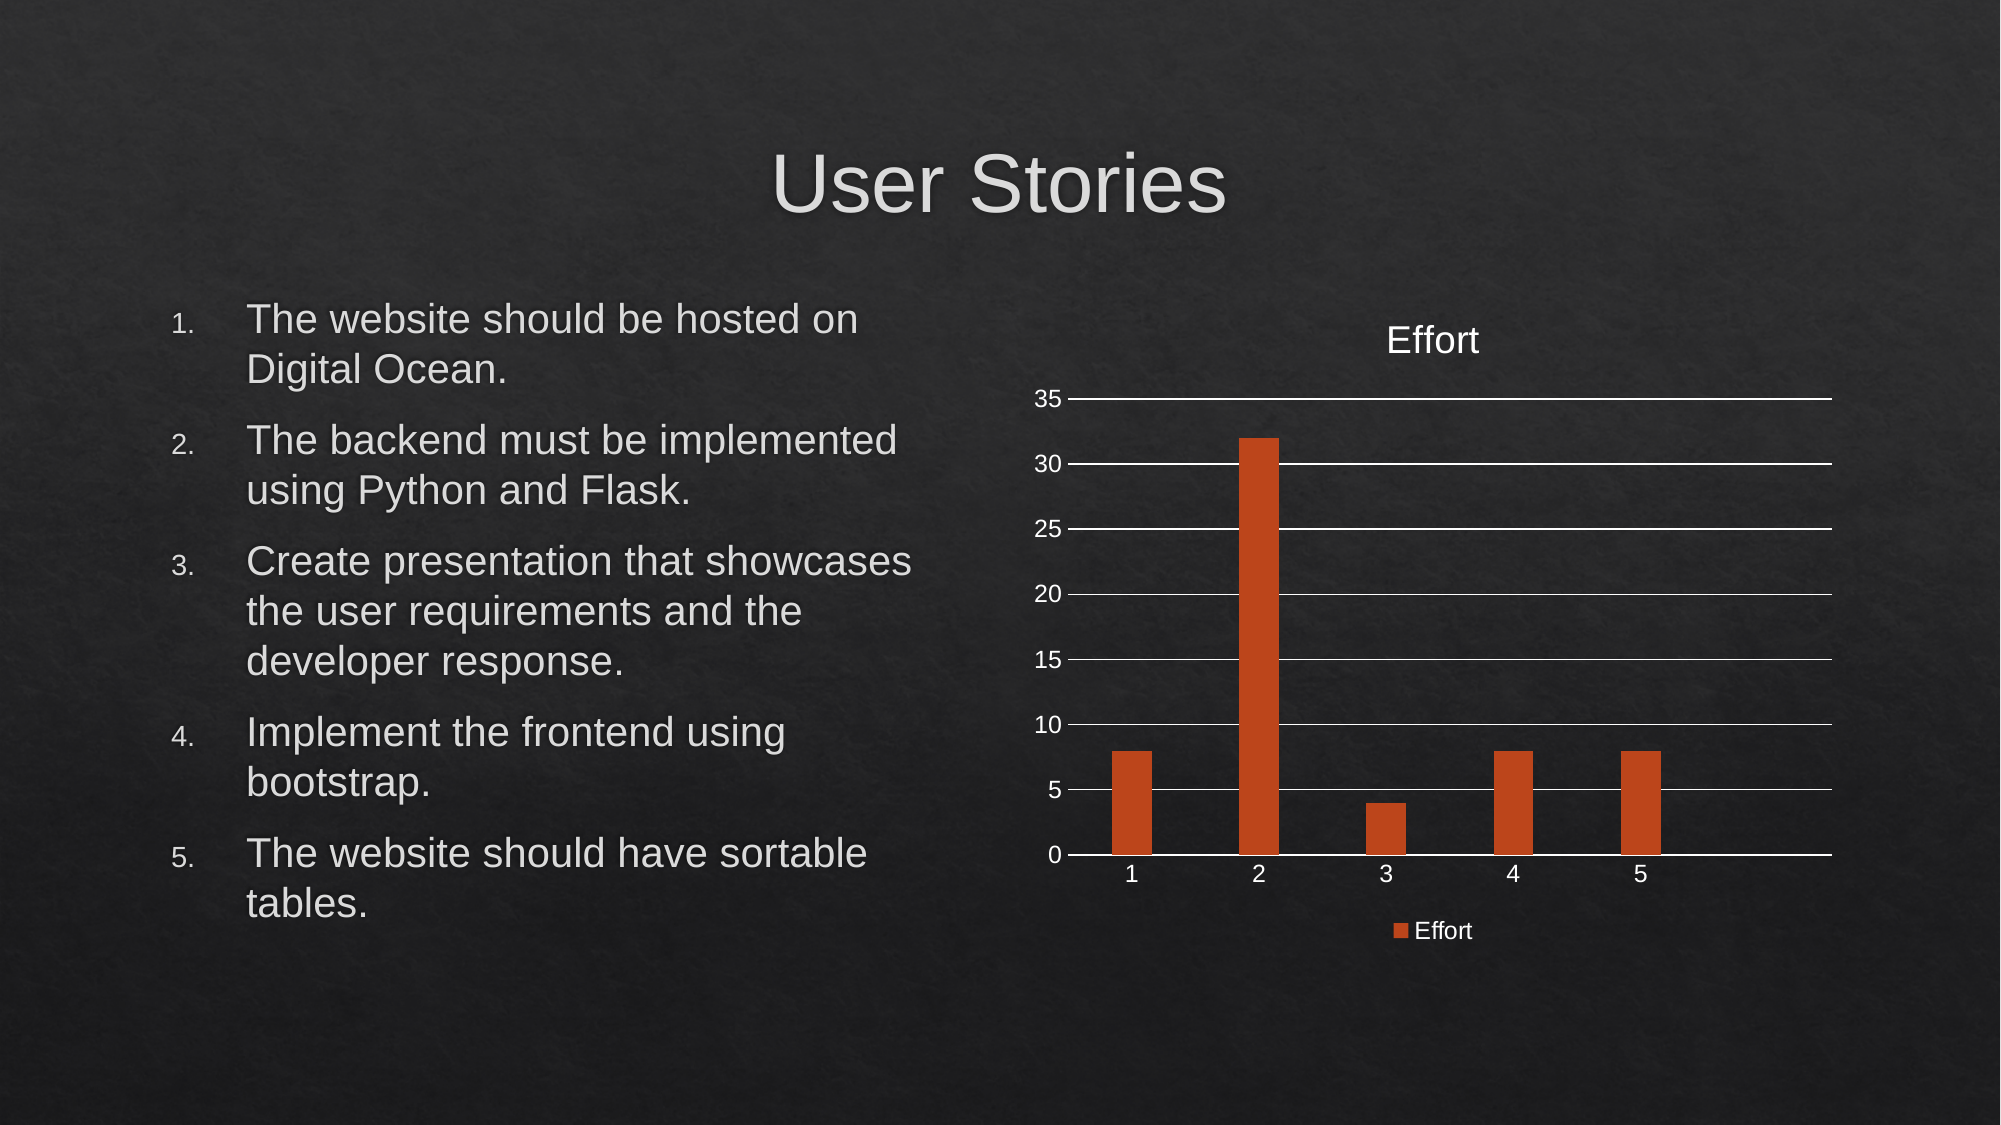

# User Stories

### Chart:

| Category | Effort |
|---|---|
| 1 | 8.0 |
| 2 | 32.0 |
| 3 | 4.0 |
| 4 | 8.0 |
| 5 | 8.0 |
|  | None |
The website should be hosted on Digital Ocean.
The backend must be implemented using Python and Flask.
Create presentation that showcases the user requirements and the developer response.
Implement the frontend using bootstrap.
The website should have sortable tables.